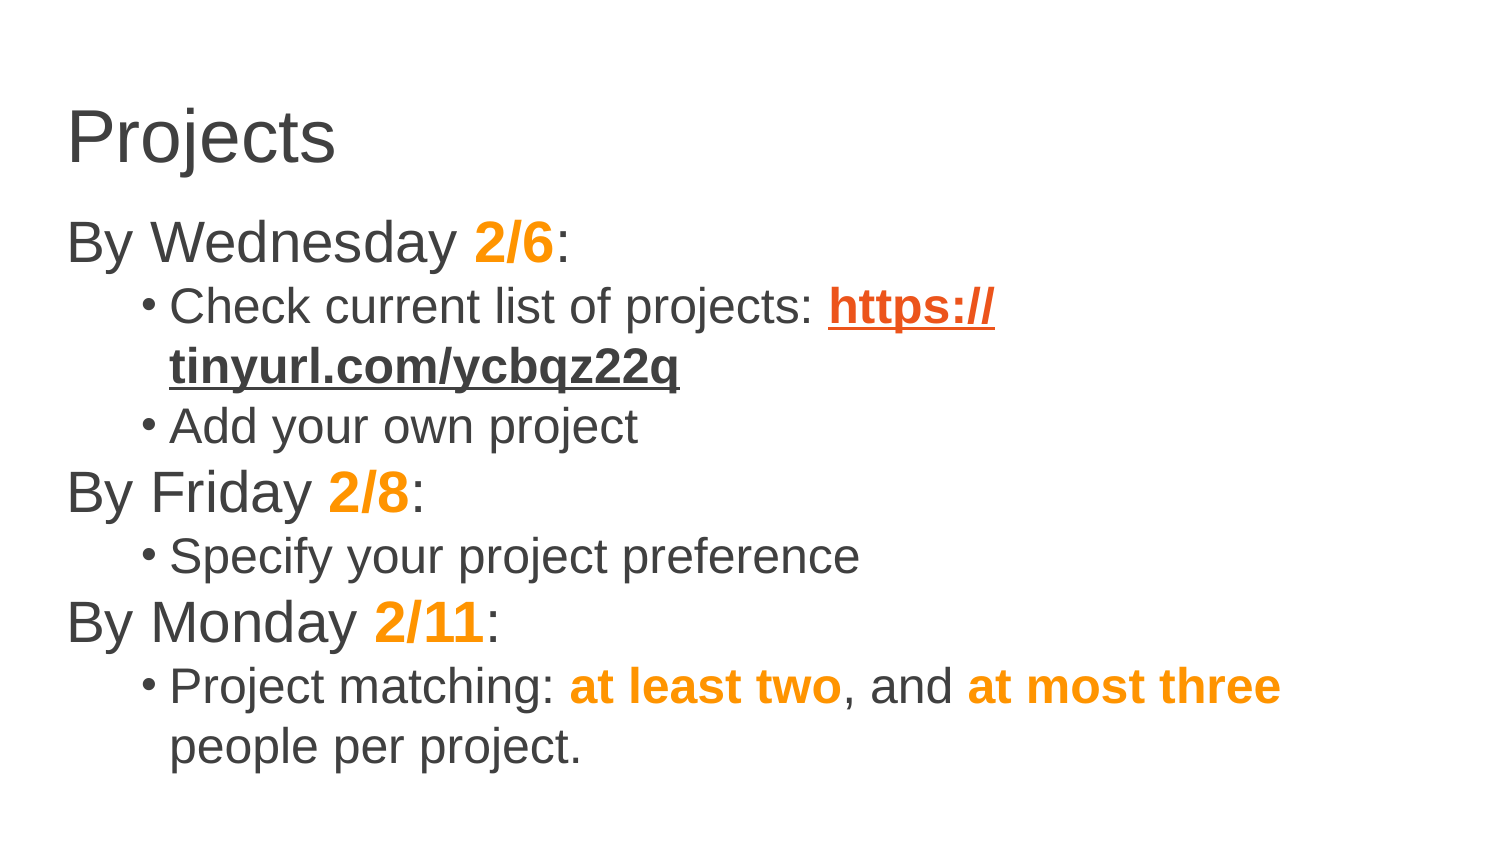

# Projects
By Wednesday 2/6:
Check current list of projects: https://tinyurl.com/ycbqz22q
Add your own project
By Friday 2/8:
Specify your project preference
By Monday 2/11:
Project matching: at least two, and at most three people per project.